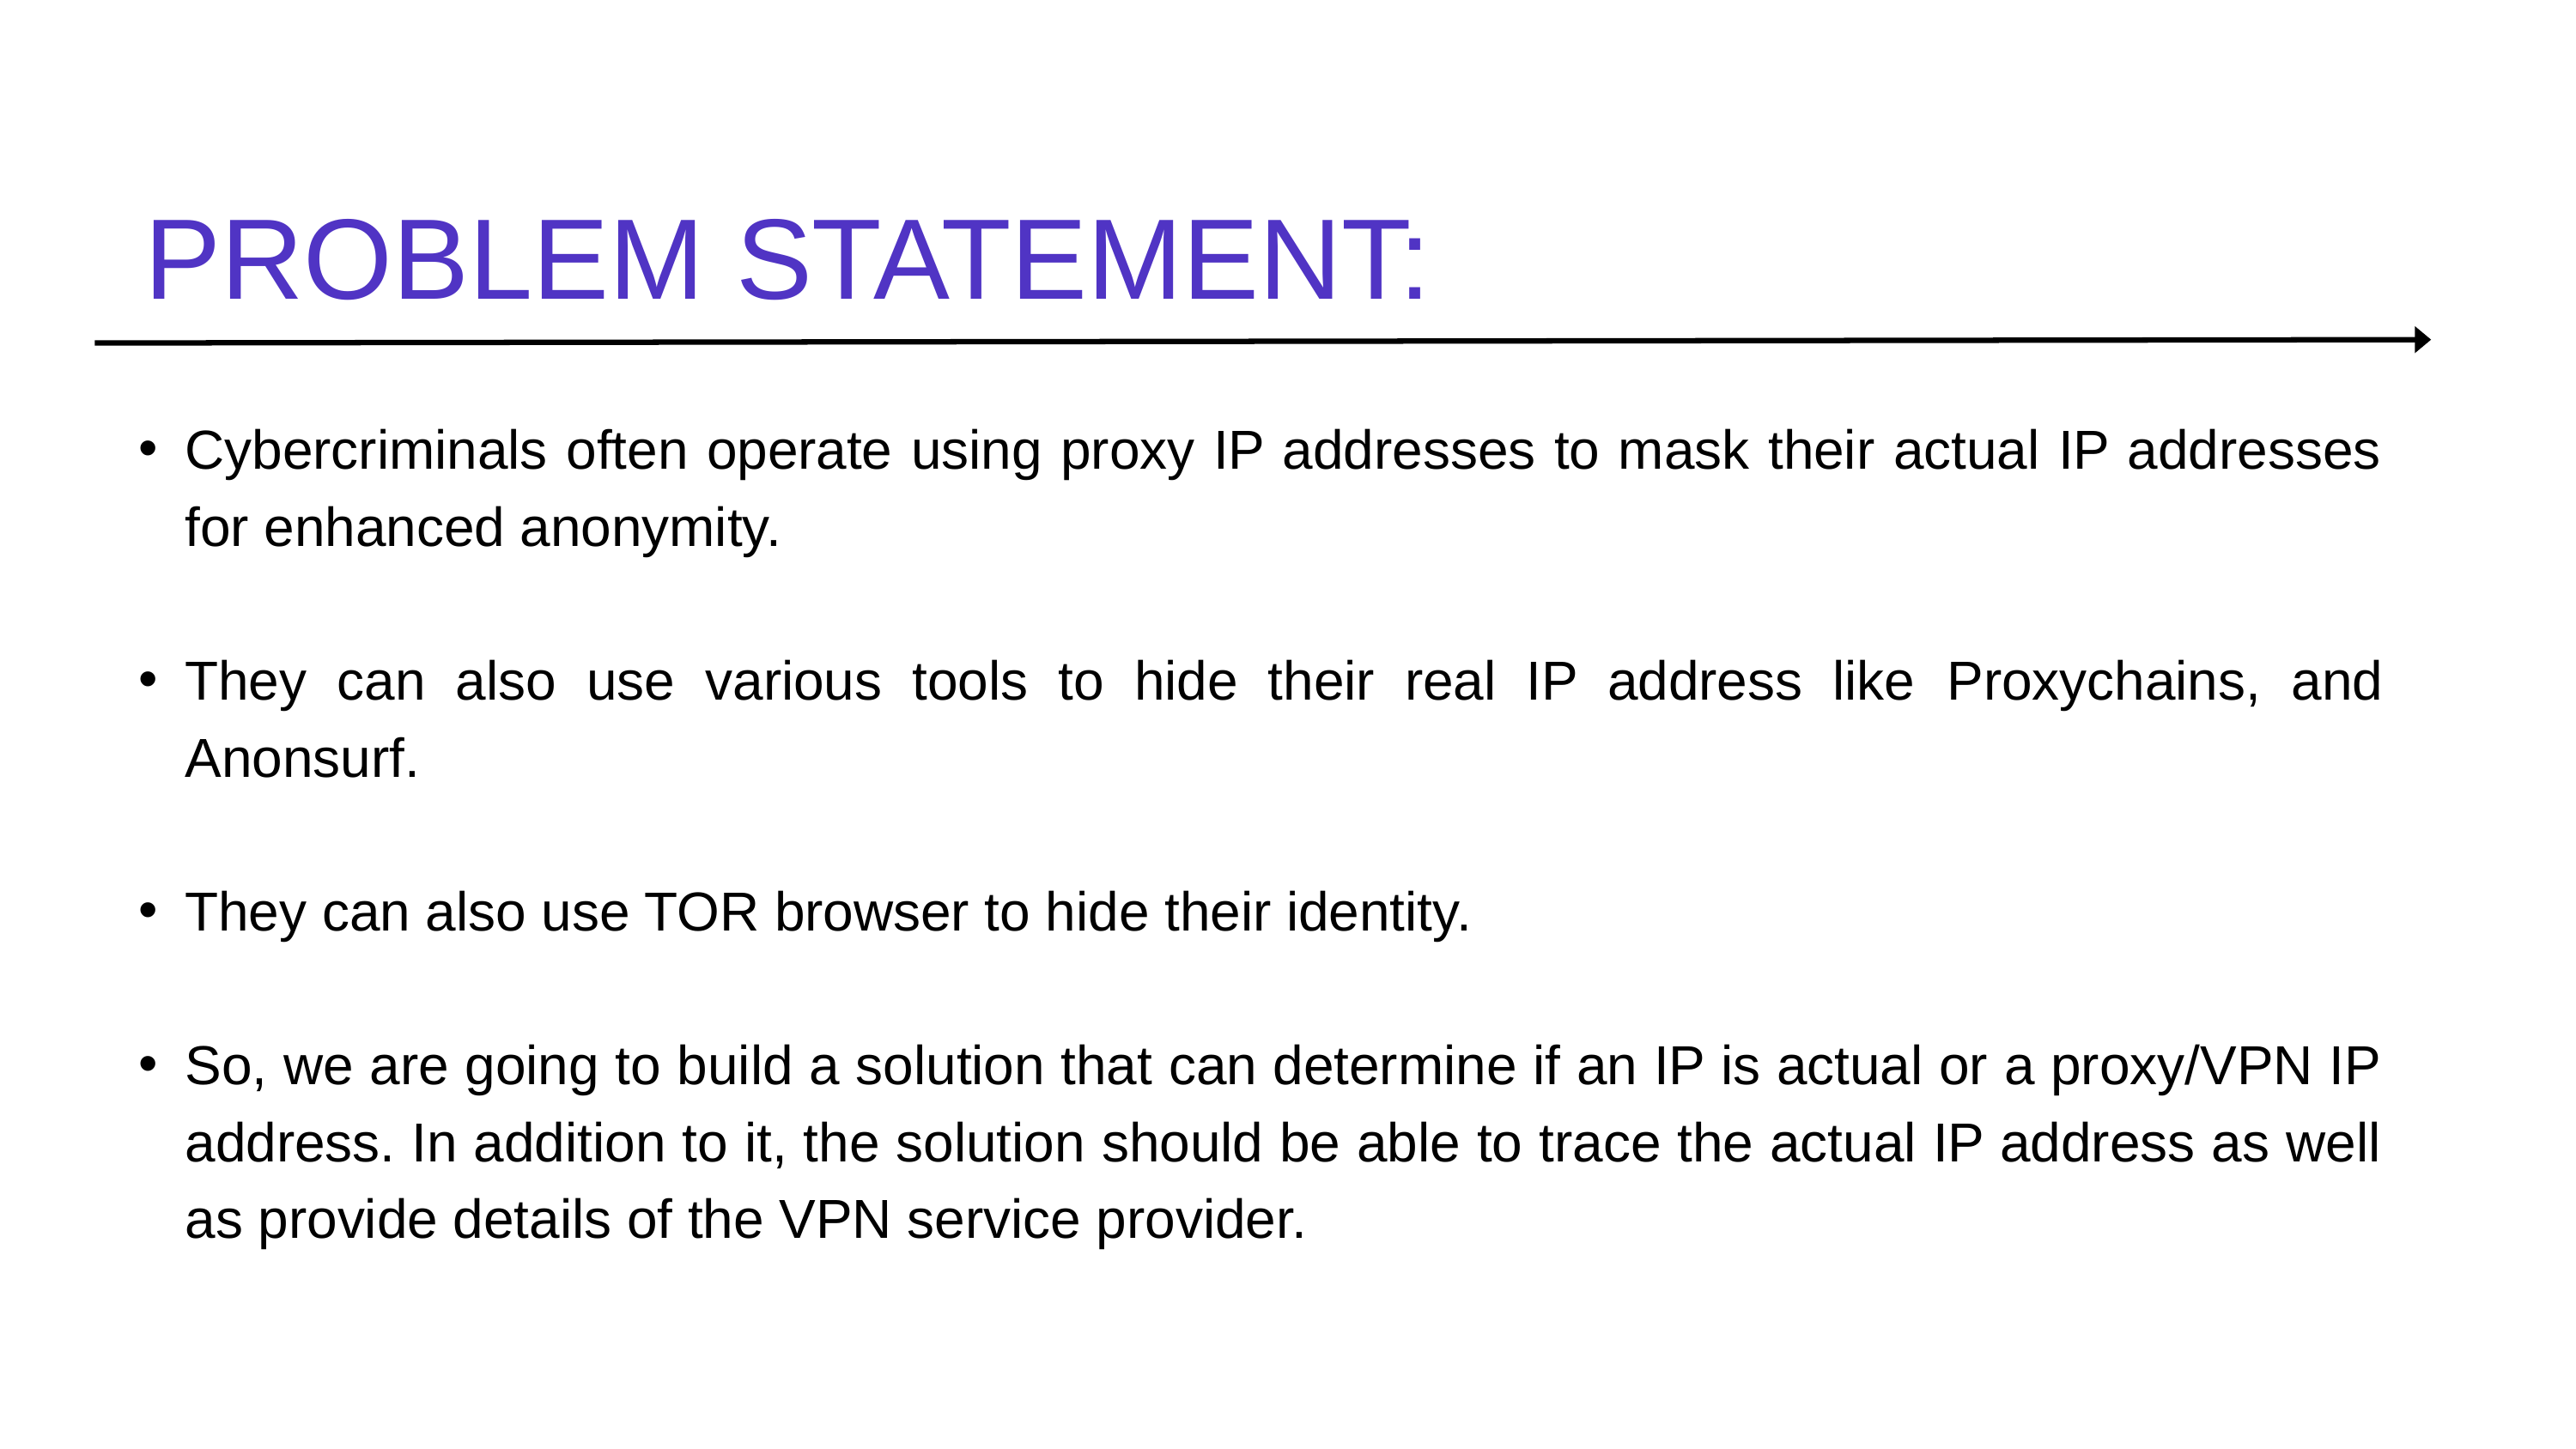

PROBLEM STATEMENT:

Cybercriminals often operate using proxy IP addresses to mask their actual IP addresses for enhanced anonymity.

They can also use various tools to hide their real IP address like Proxychains, and Anonsurf.

They can also use TOR browser to hide their identity.

So, we are going to build a solution that can determine if an IP is actual or a proxy/VPN IP address. In addition to it, the solution should be able to trace the actual IP address as well as provide details of the VPN service provider.